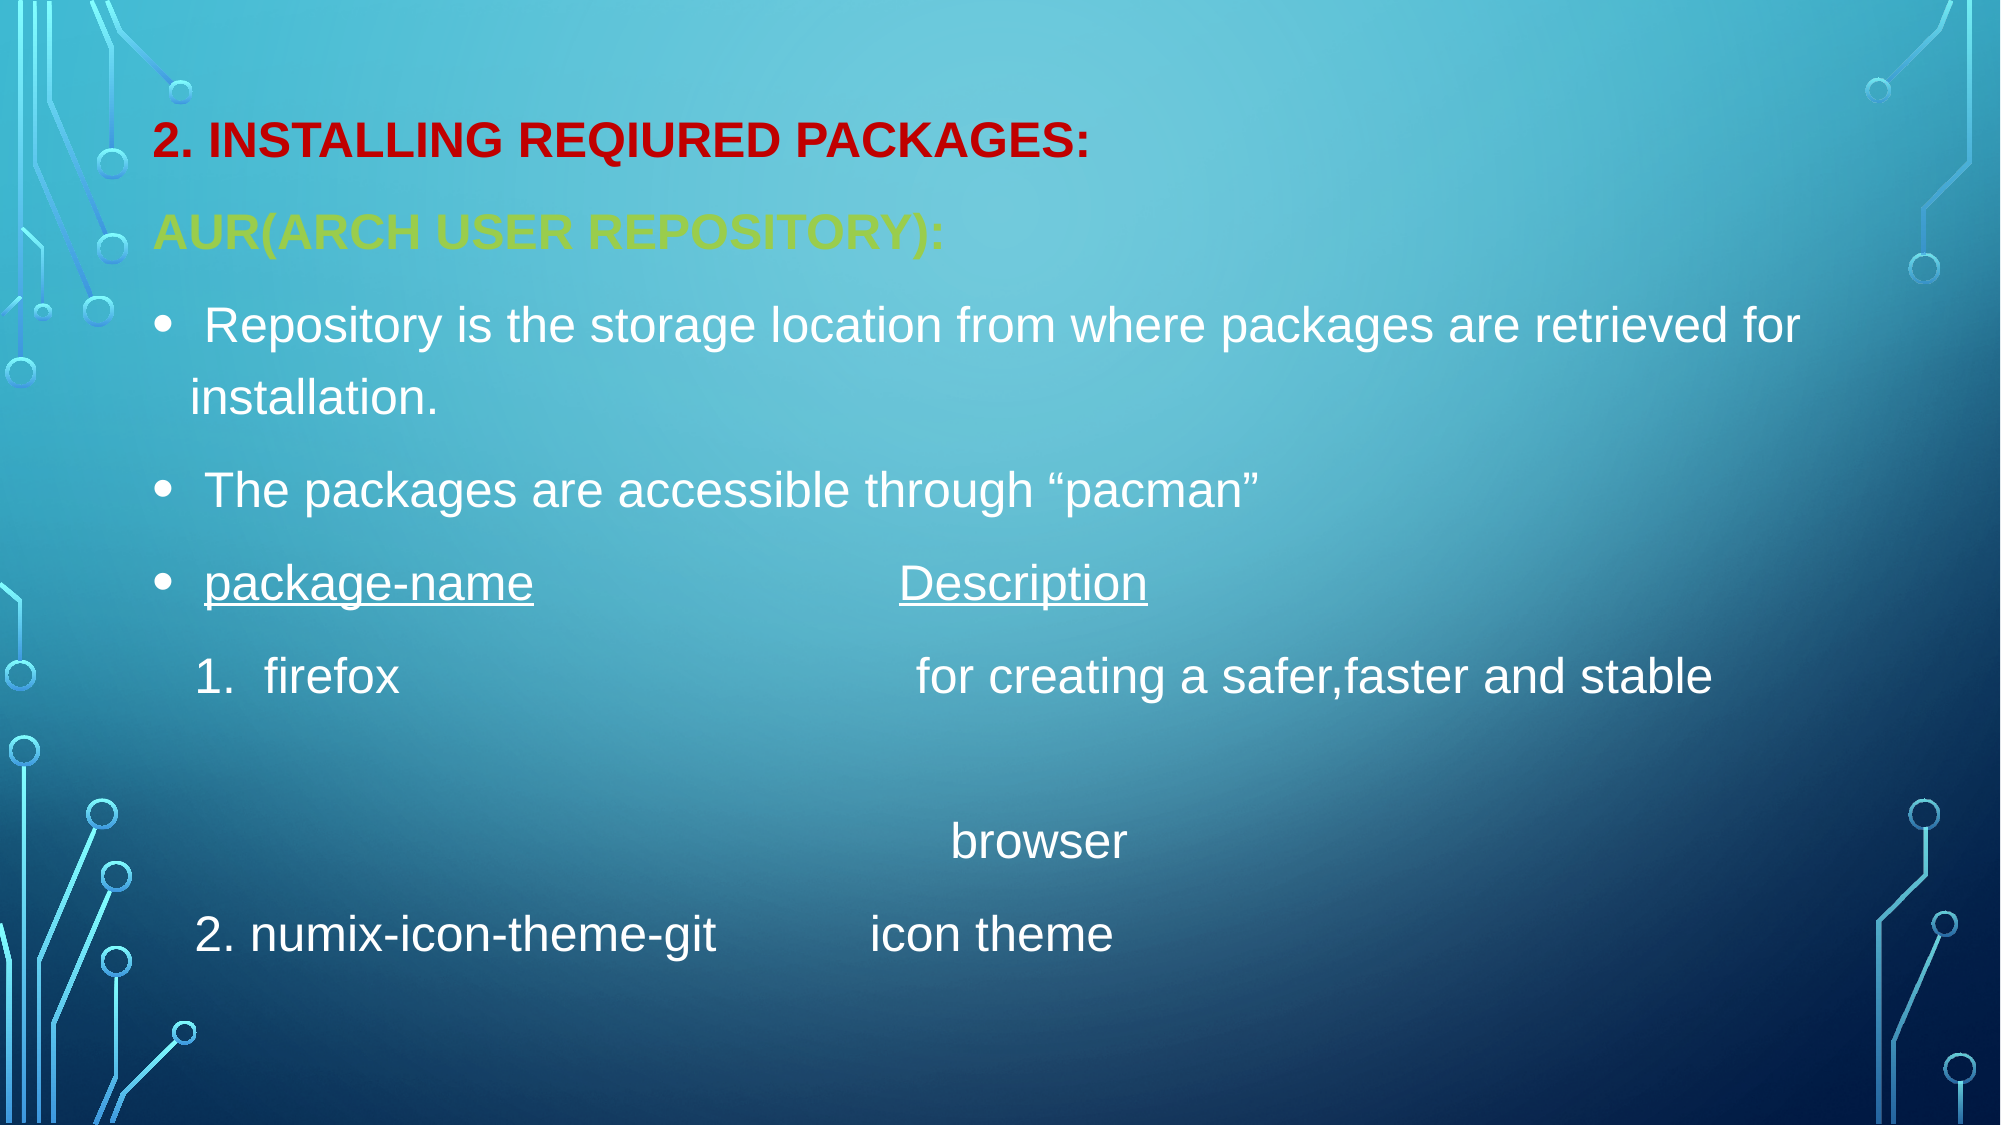

2. INSTALLING REQIURED PACKAGES:
AUR(ARCH USER REPOSITORY):
 Repository is the storage location from where packages are retrieved for installation.
 The packages are accessible through “pacman”
 package-name                          Description
   1.  firefox                                     for creating a safer,faster and stable
                                                         browser
   2. numix-icon-theme-git           icon theme